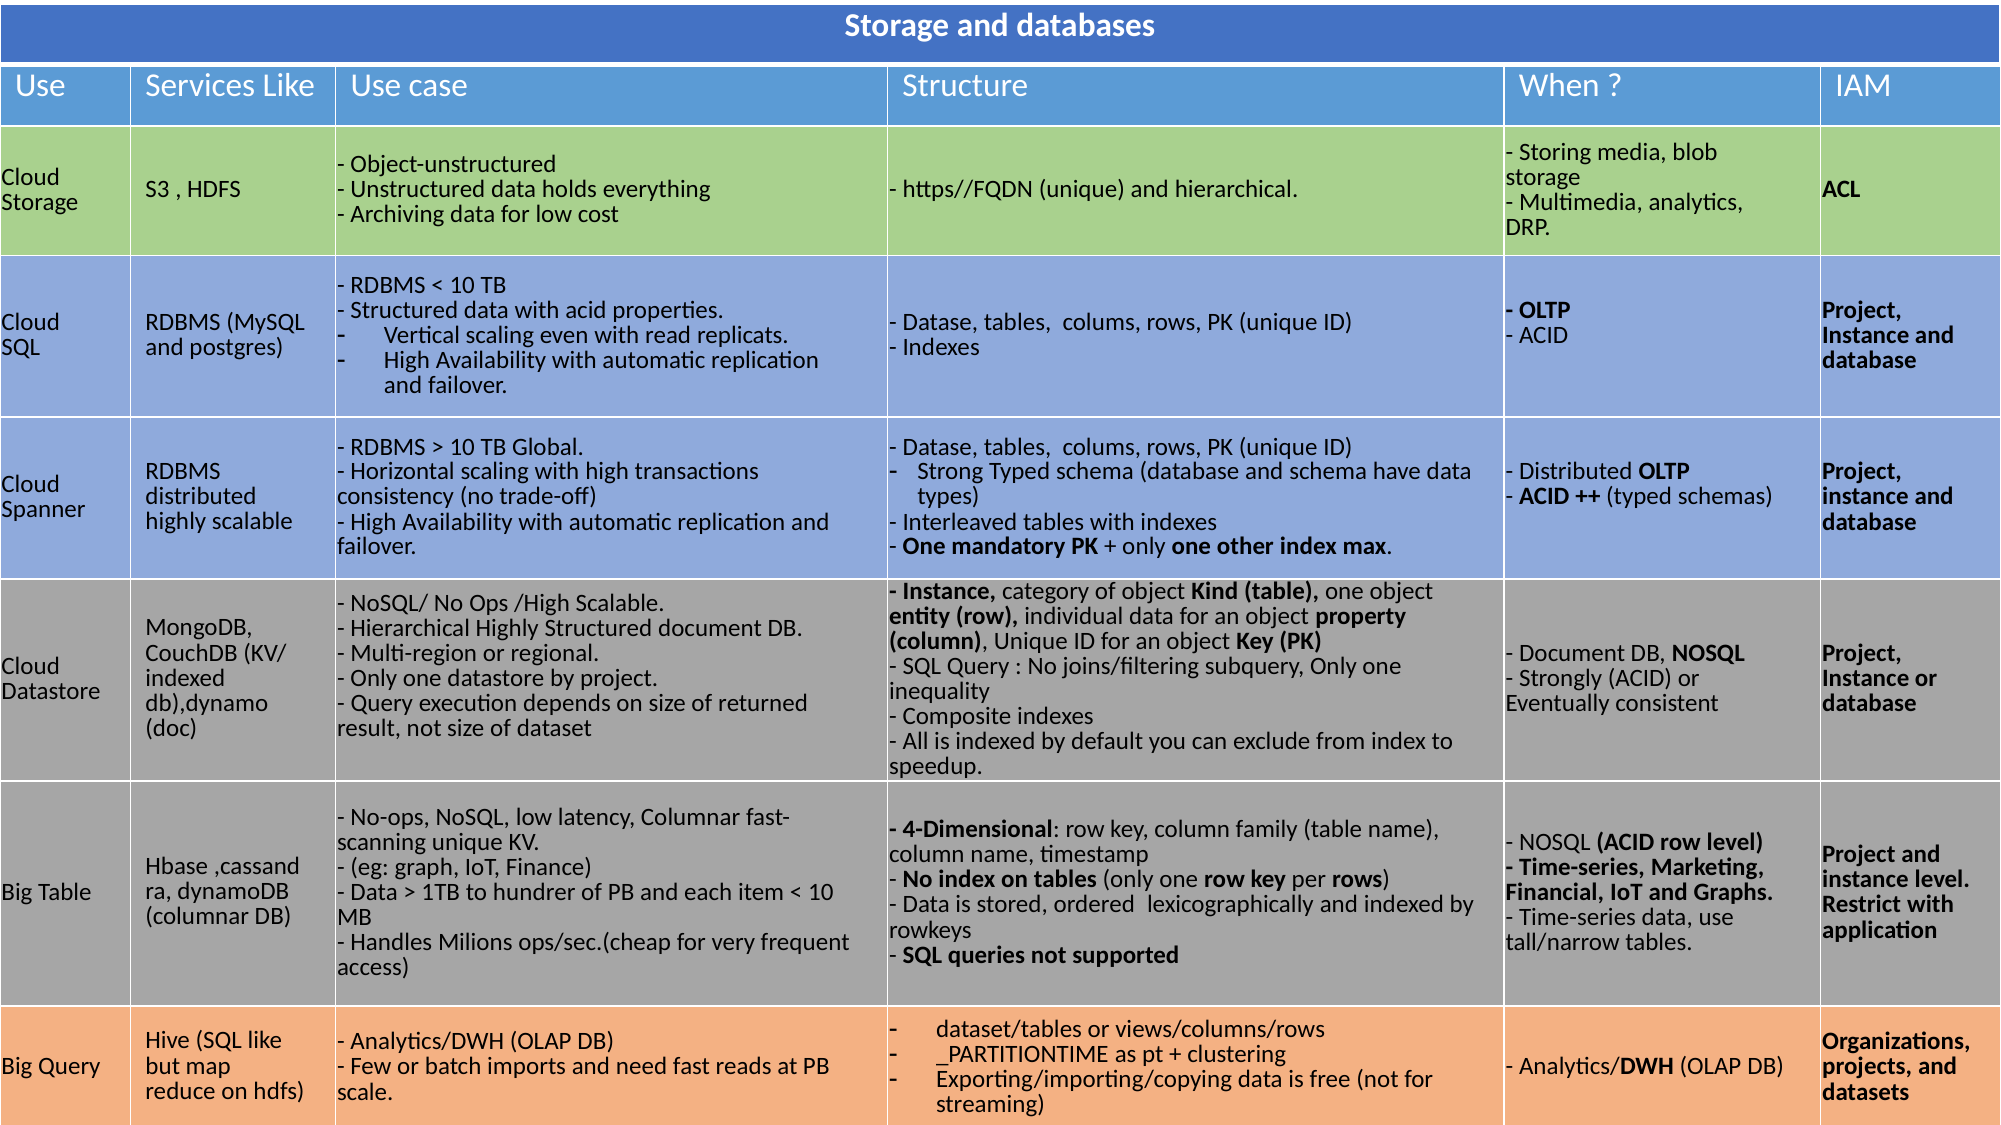

| Storage and databases |
| --- |
| Use | Services Like | Use case | Structure | When ? | IAM |
| --- | --- | --- | --- | --- | --- |
| Cloud Storage | S3 , HDFS | - Object-unstructured - Unstructured data holds everything - Archiving data for low cost | - https//FQDN (unique) and hierarchical. | - Storing media, blob storage - Multimedia, analytics, DRP. | ACL |
| Cloud SQL | RDBMS (MySQL and postgres) | - RDBMS < 10 TB - Structured data with acid properties. Vertical scaling even with read replicats. High Availability with automatic replication and failover. | - Datase, tables, colums, rows, PK (unique ID) - Indexes | - OLTP - ACID | Project, Instance and database |
| Cloud Spanner | RDBMS distributed highly scalable | - RDBMS > 10 TB Global. - Horizontal scaling with high transactions consistency (no trade-off) - High Availability with automatic replication and failover. | - Datase, tables, colums, rows, PK (unique ID) Strong Typed schema (database and schema have data types) - Interleaved tables with indexes - One mandatory PK + only one other index max. | - Distributed OLTP - ACID ++ (typed schemas) | Project, instance and database |
| Cloud Datastore | MongoDB, CouchDB (KV/ indexed db),dynamo (doc) | - NoSQL/ No Ops /High Scalable. - Hierarchical Highly Structured document DB. - Multi-region or regional. - Only one datastore by project. - Query execution depends on size of returned result, not size of dataset | - Instance, category of object Kind (table), one object entity (row), individual data for an object property (column), Unique ID for an object Key (PK) - SQL Query : No joins/filtering subquery, Only one inequality - Composite indexes - All is indexed by default you can exclude from index to speedup. | - Document DB, NOSQL - Strongly (ACID) or Eventually consistent | Project, Instance or database |
| Big Table | Hbase ,cassandra, dynamoDB (columnar DB) | - No-ops, NoSQL, low latency, Columnar fast-scanning unique KV. - (eg: graph, IoT, Finance) - Data > 1TB to hundrer of PB and each item < 10 MB - Handles Milions ops/sec.(cheap for very frequent access) | - 4-Dimensional: row key, column family (table name), column name, timestamp - No index on tables (only one row key per rows) - Data is stored, ordered lexicographically and indexed by rowkeys - SQL queries not supported | - NOSQL (ACID row level) - Time-series, Marketing, Financial, IoT and Graphs. - Time-series data, use tall/narrow tables. | Project and instance level. Restrict with application |
| Big Query | Hive (SQL like but map reduce on hdfs) | - Analytics/DWH (OLAP DB) - Few or batch imports and need fast reads at PB scale. | dataset/tables or views/columns/rows \_PARTITIONTIME as pt + clustering Exporting/importing/copying data is free (not for streaming) | - Analytics/DWH (OLAP DB) | Organizations, projects, and datasets |